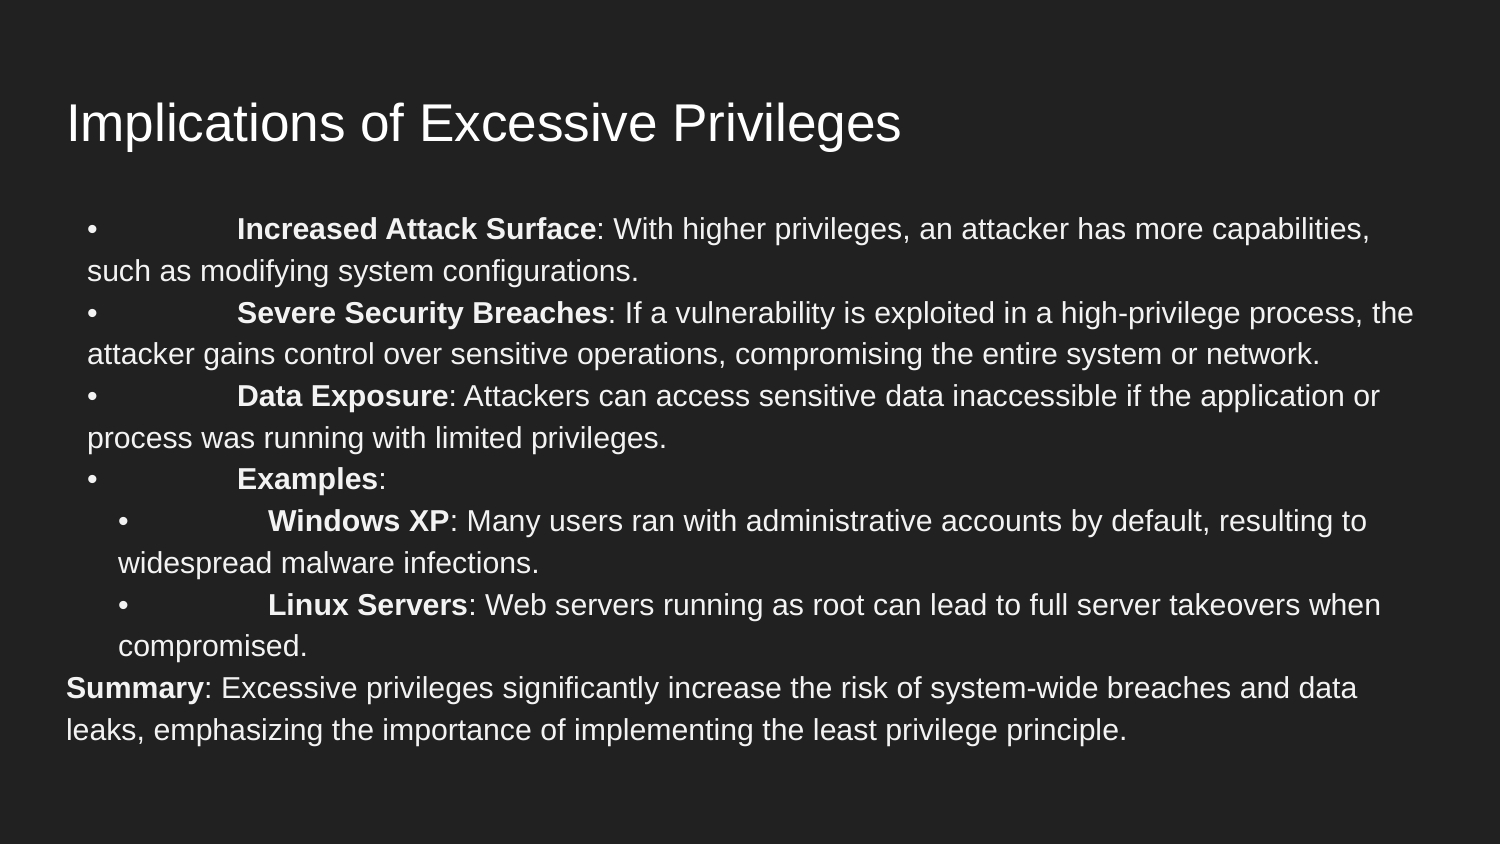

# Implications of Excessive Privileges
	•	Increased Attack Surface: With higher privileges, an attacker has more capabilities, such as modifying system configurations.
	•	Severe Security Breaches: If a vulnerability is exploited in a high-privilege process, the attacker gains control over sensitive operations, compromising the entire system or network.
	•	Data Exposure: Attackers can access sensitive data inaccessible if the application or process was running with limited privileges.
	•	Examples:
	•	Windows XP: Many users ran with administrative accounts by default, resulting to widespread malware infections.
	•	Linux Servers: Web servers running as root can lead to full server takeovers when compromised.
Summary: Excessive privileges significantly increase the risk of system-wide breaches and data leaks, emphasizing the importance of implementing the least privilege principle.